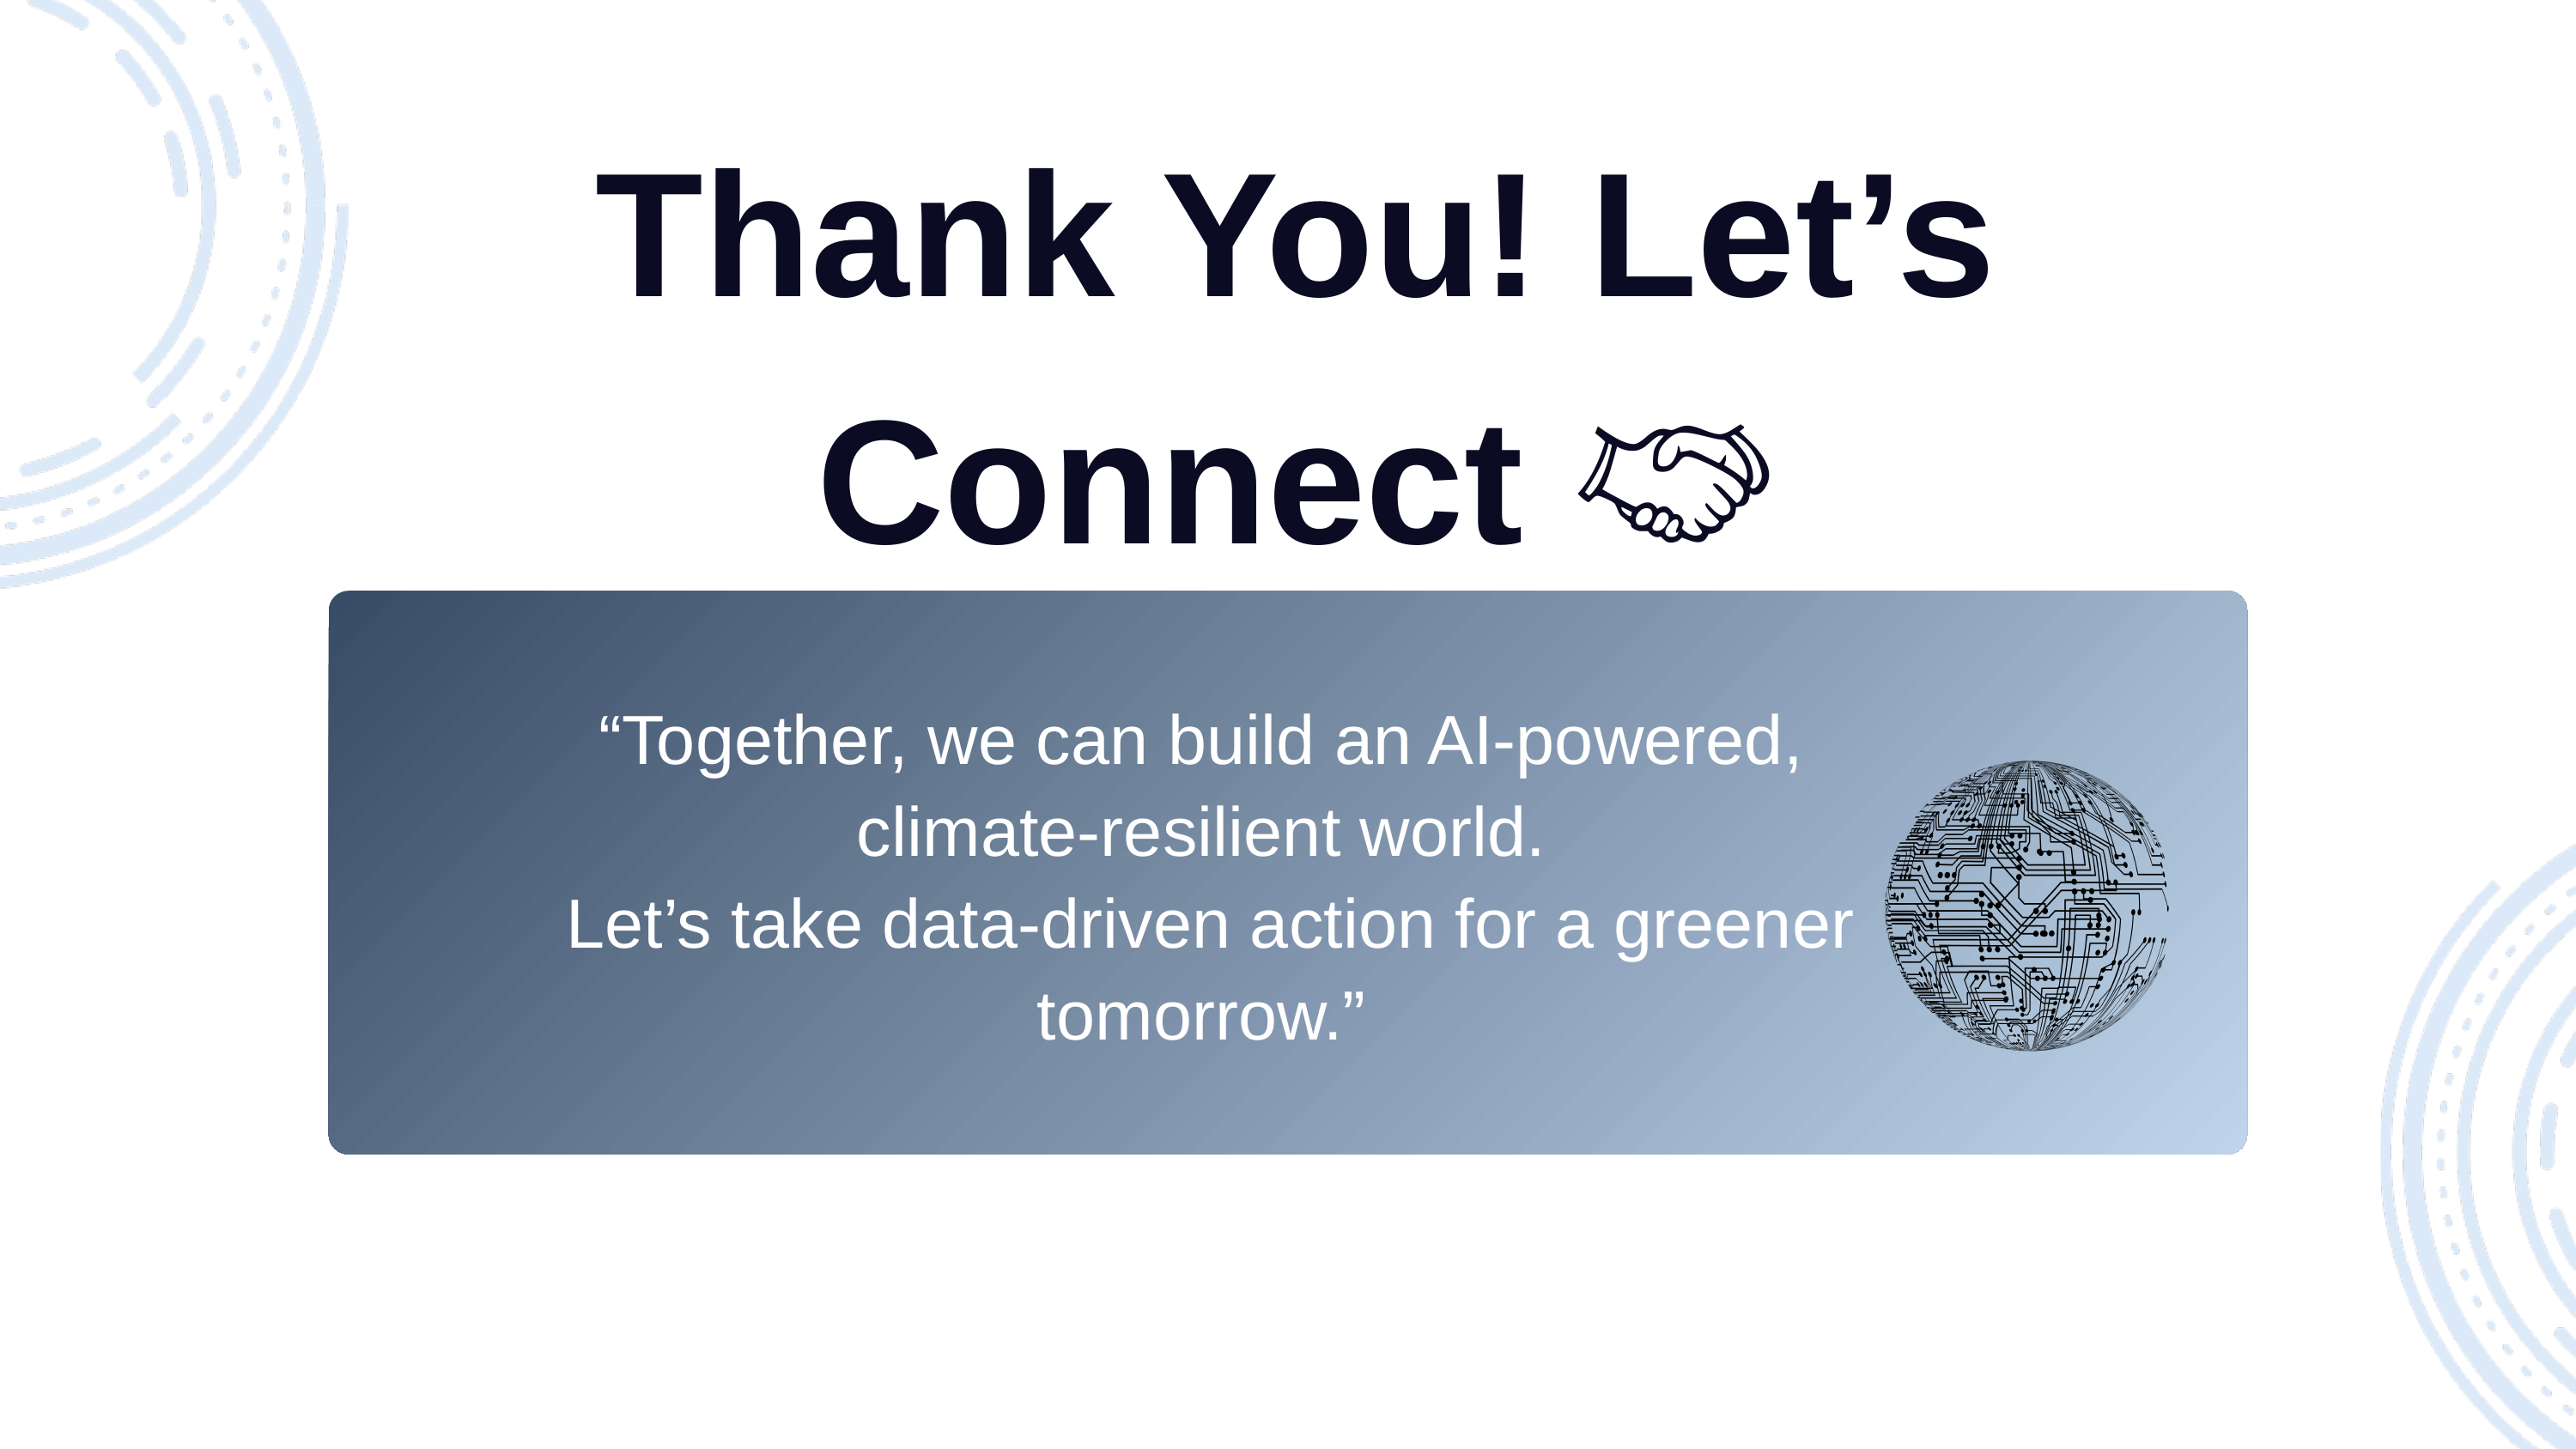

Thank You! Let’s Connect 🤝

“Together, we can build an AI-powered, climate-resilient world.
 Let’s take data-driven action for a greener tomorrow.”